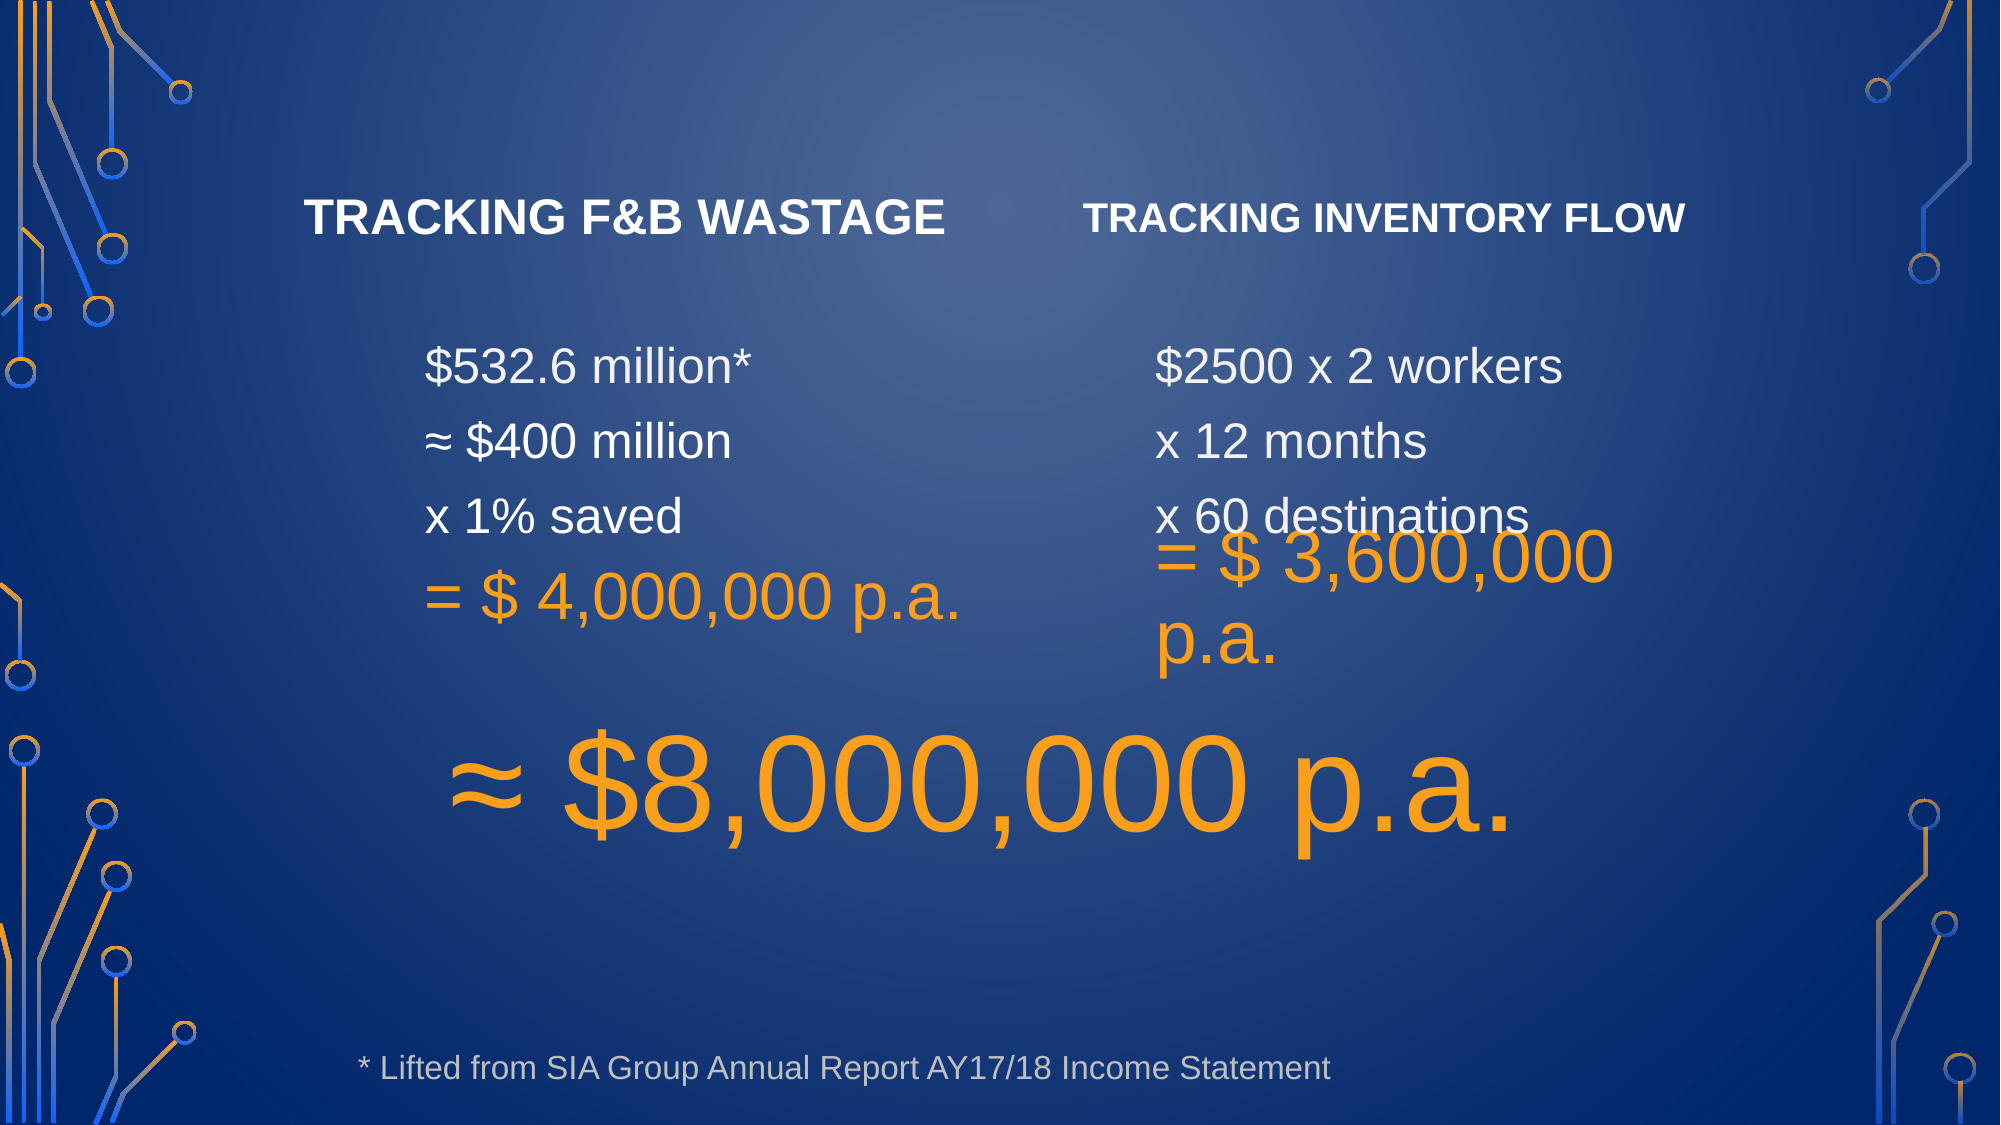

Tracking f&B Wastage
Tracking inventory flow
| $532.6 million\* |
| --- |
| ≈ $400 million |
| x 1% saved |
| $2500 x 2 workers |
| --- |
| x 12 months |
| x 60 destinations |
= $ 4,000,000 p.a.
= $ 3,600,000 p.a.
≈ $8,000,000 p.a.
* Lifted from SIA Group Annual Report AY17/18 Income Statement